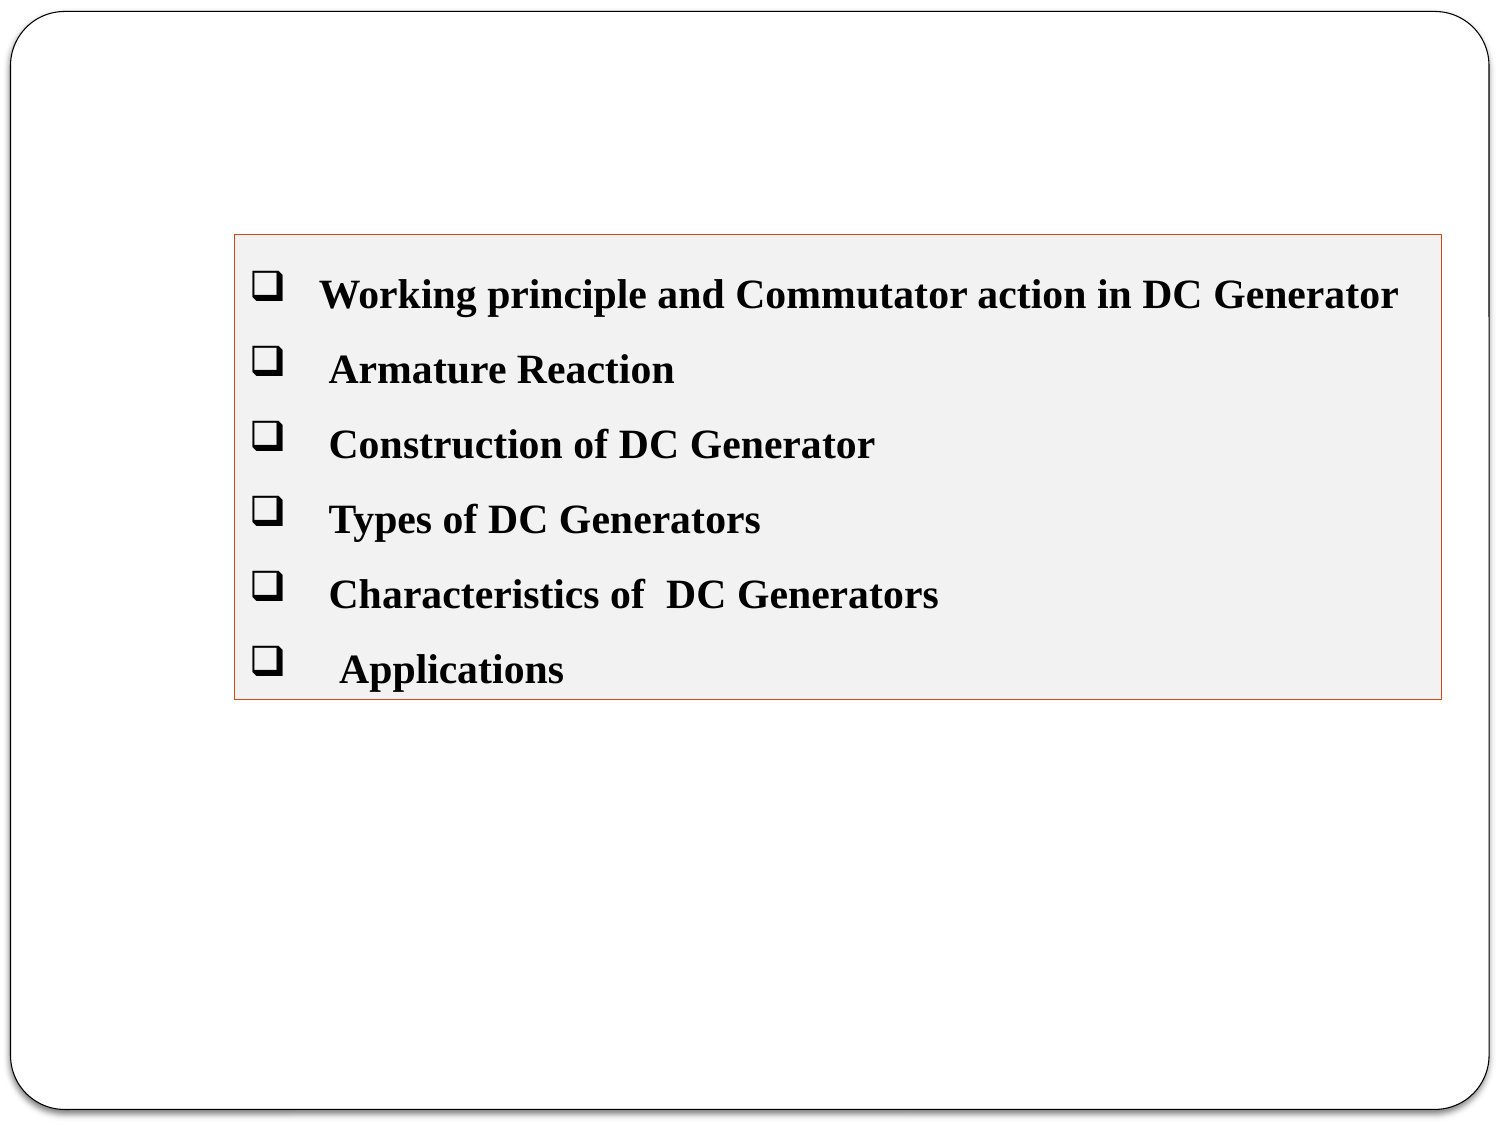

Working principle and Commutator action in DC Generator
    Armature Reaction
    Construction of DC Generator
    Types of DC Generators
    Characteristics of  DC Generators
     Applications